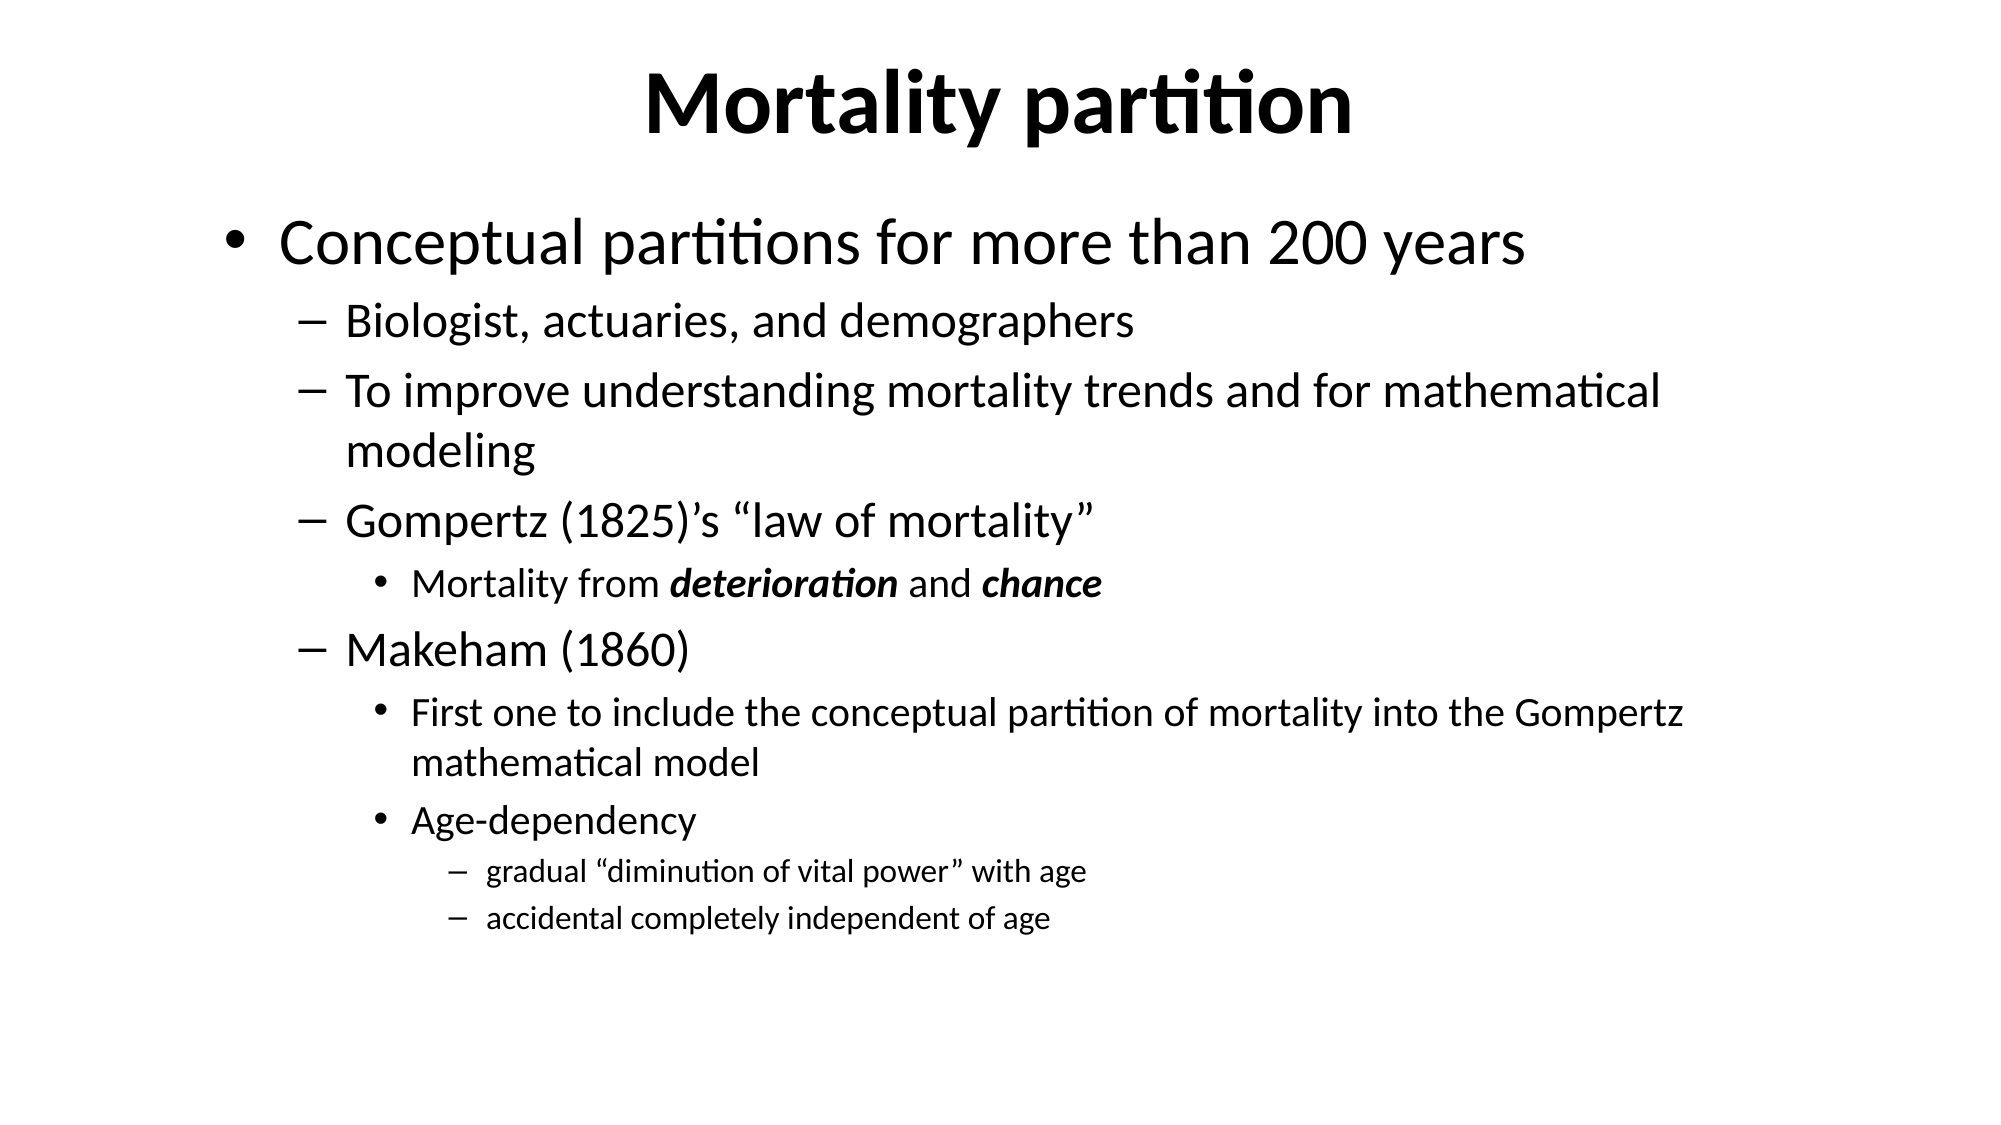

# Mortality partition
Conceptual partitions for more than 200 years
Biologist, actuaries, and demographers
To improve understanding mortality trends and for mathematical modeling
Gompertz (1825)’s “law of mortality”
Mortality from deterioration and chance
Makeham (1860)
First one to include the conceptual partition of mortality into the Gompertz mathematical model
Age-dependency
gradual “diminution of vital power” with age
accidental completely independent of age